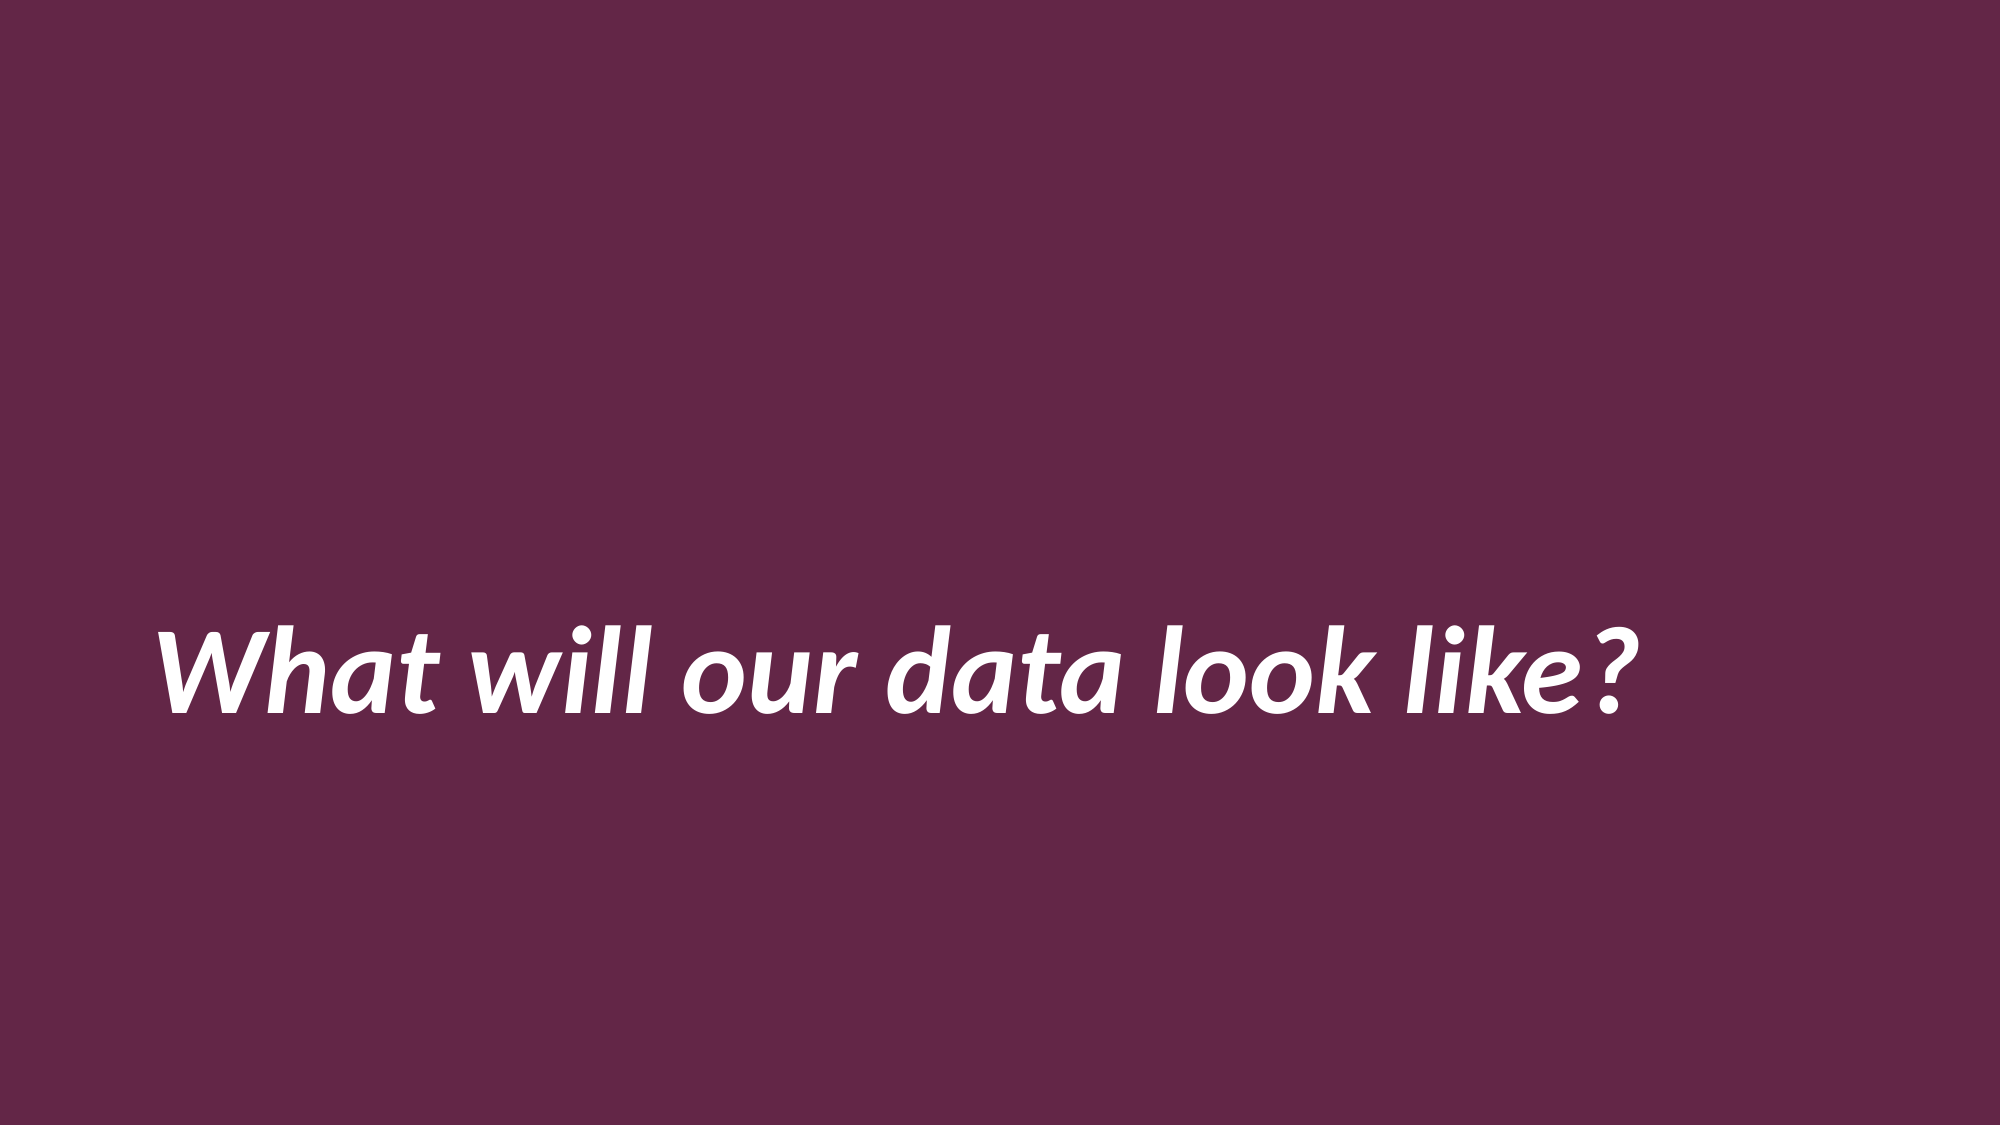

# What will our data look like?